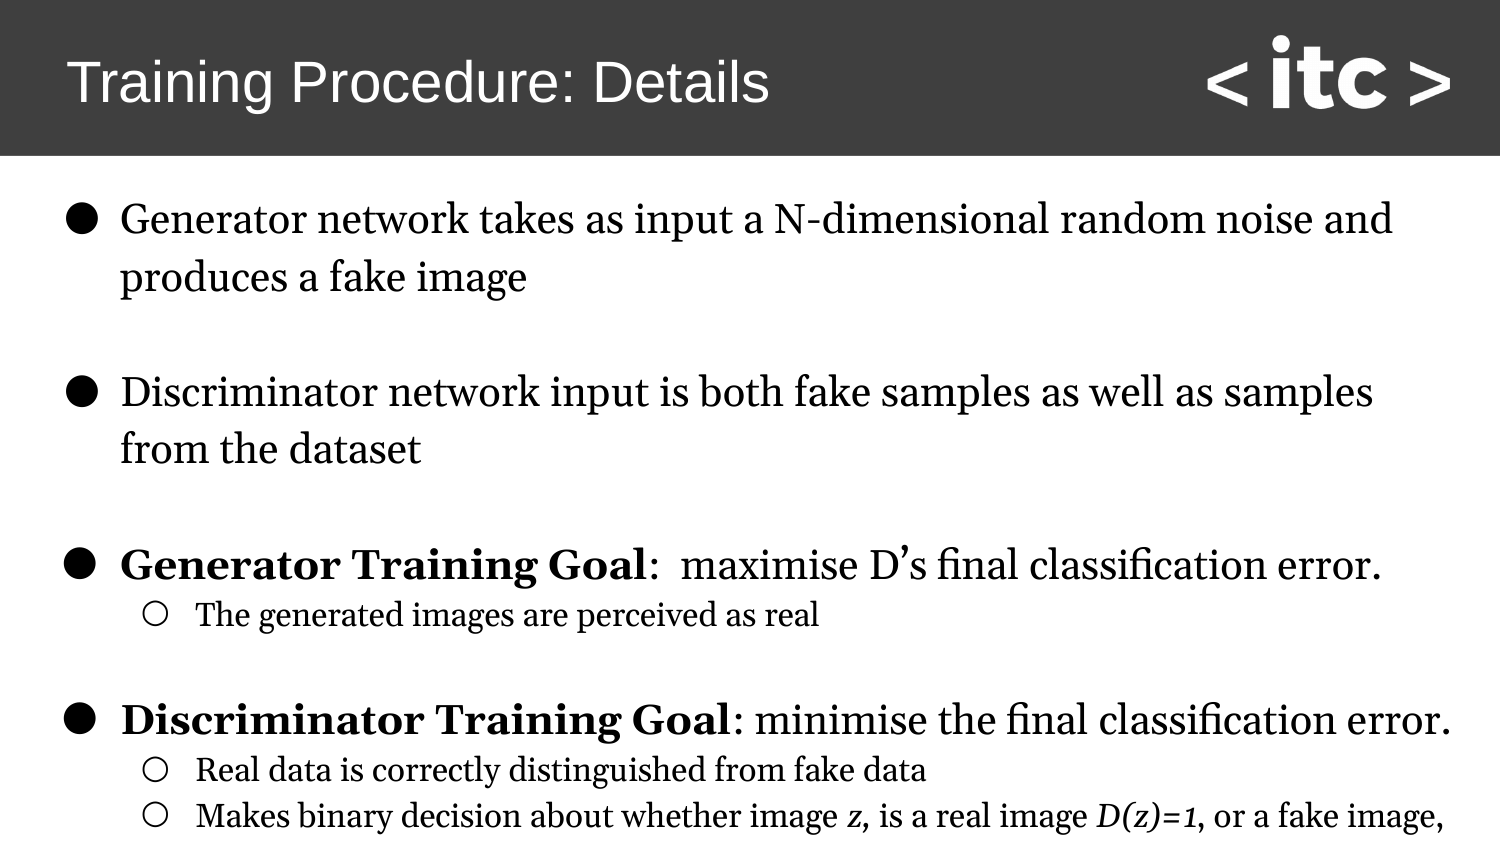

# Training Procedure: Details
Generator network takes as input a N-dimensional random noise and produces a fake image

Discriminator network input is both fake samples as well as samples from the dataset

Generator Training Goal:  maximise D’s final classification error.
The generated images are perceived as real

Discriminator Training Goal: minimise the final classification error.
Real data is correctly distinguished from fake data
Makes binary decision about whether image z, is a real image D(z)=1, or a fake image, D(z)=0.